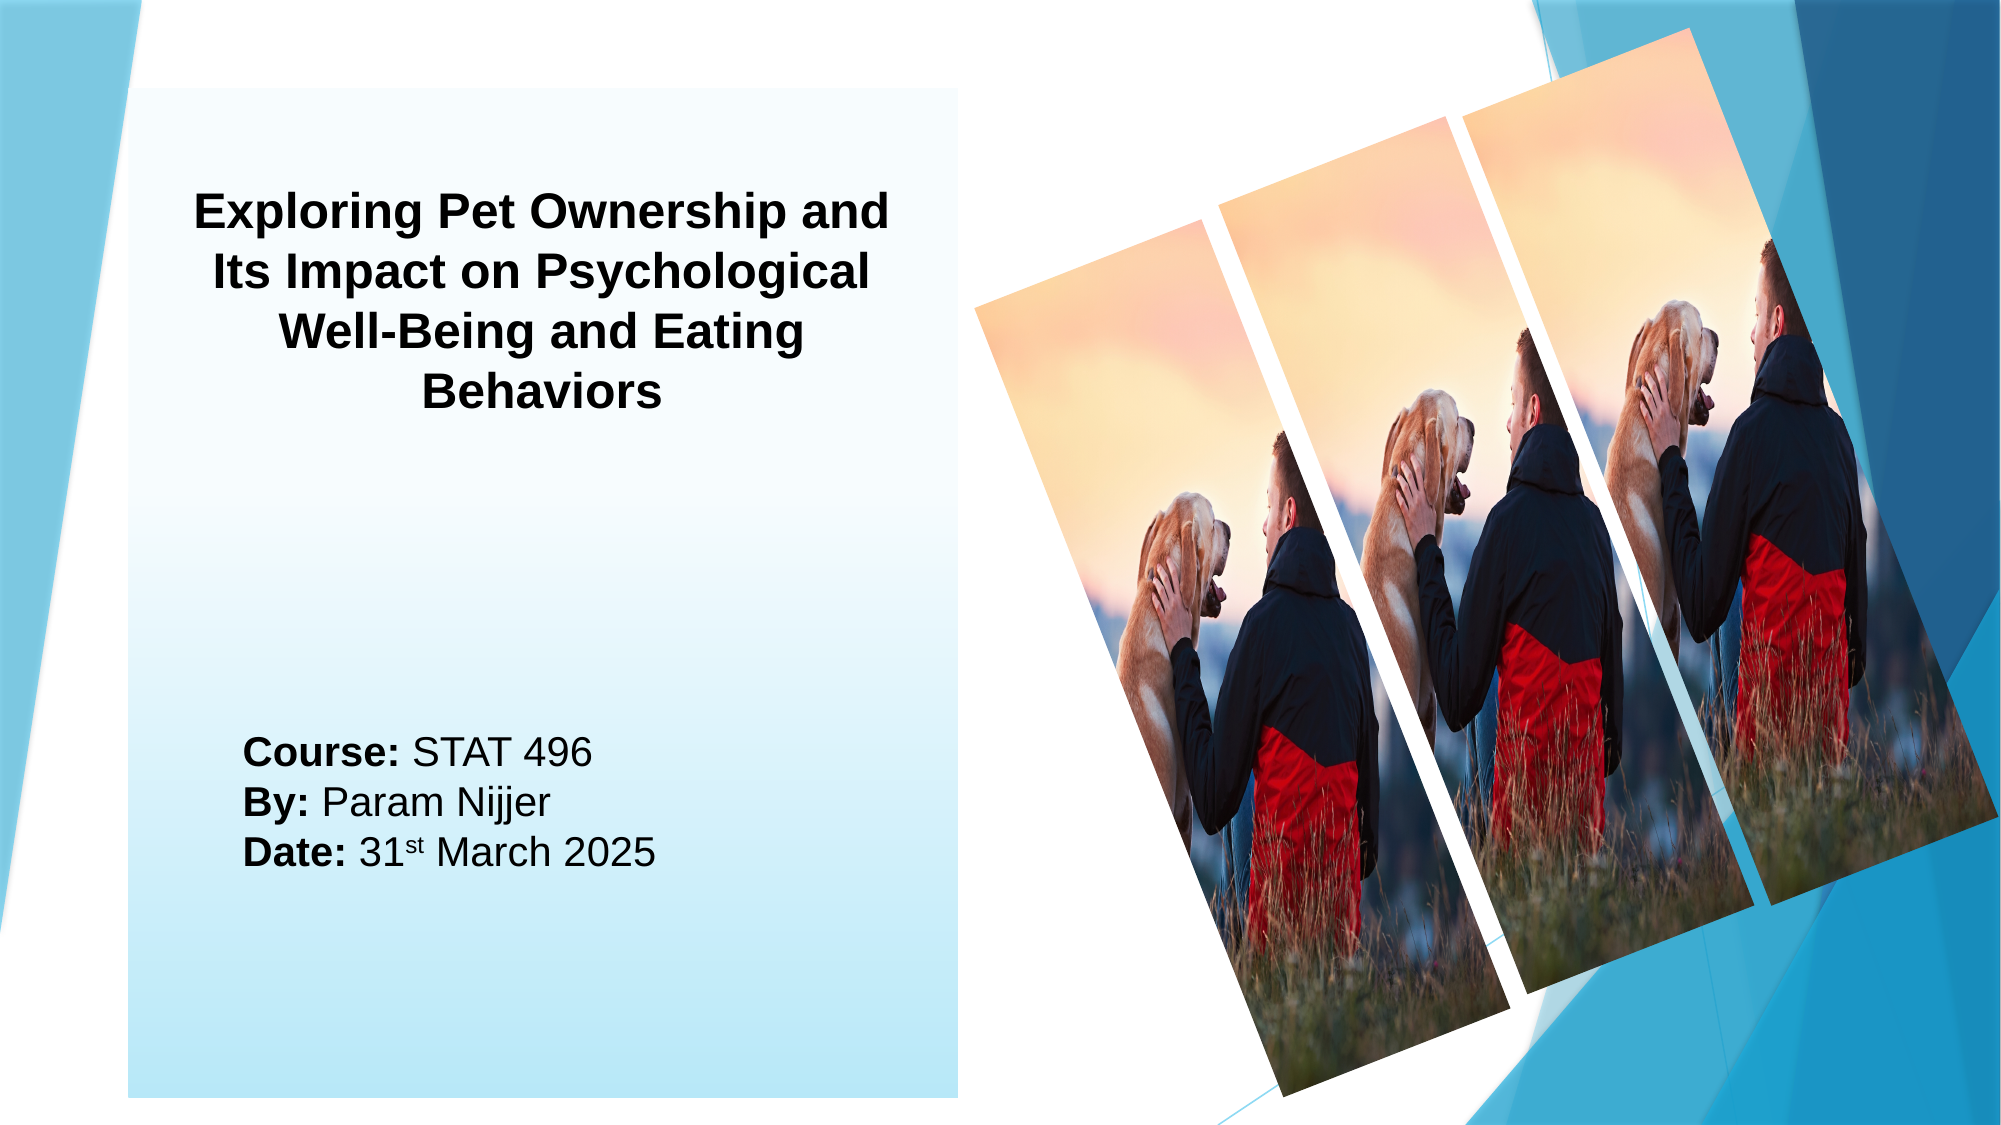

Exploring Pet Ownership and Its Impact on Psychological Well-Being and Eating Behaviors
Course: STAT 496
By: Param Nijjer
Date: 31st March 2025